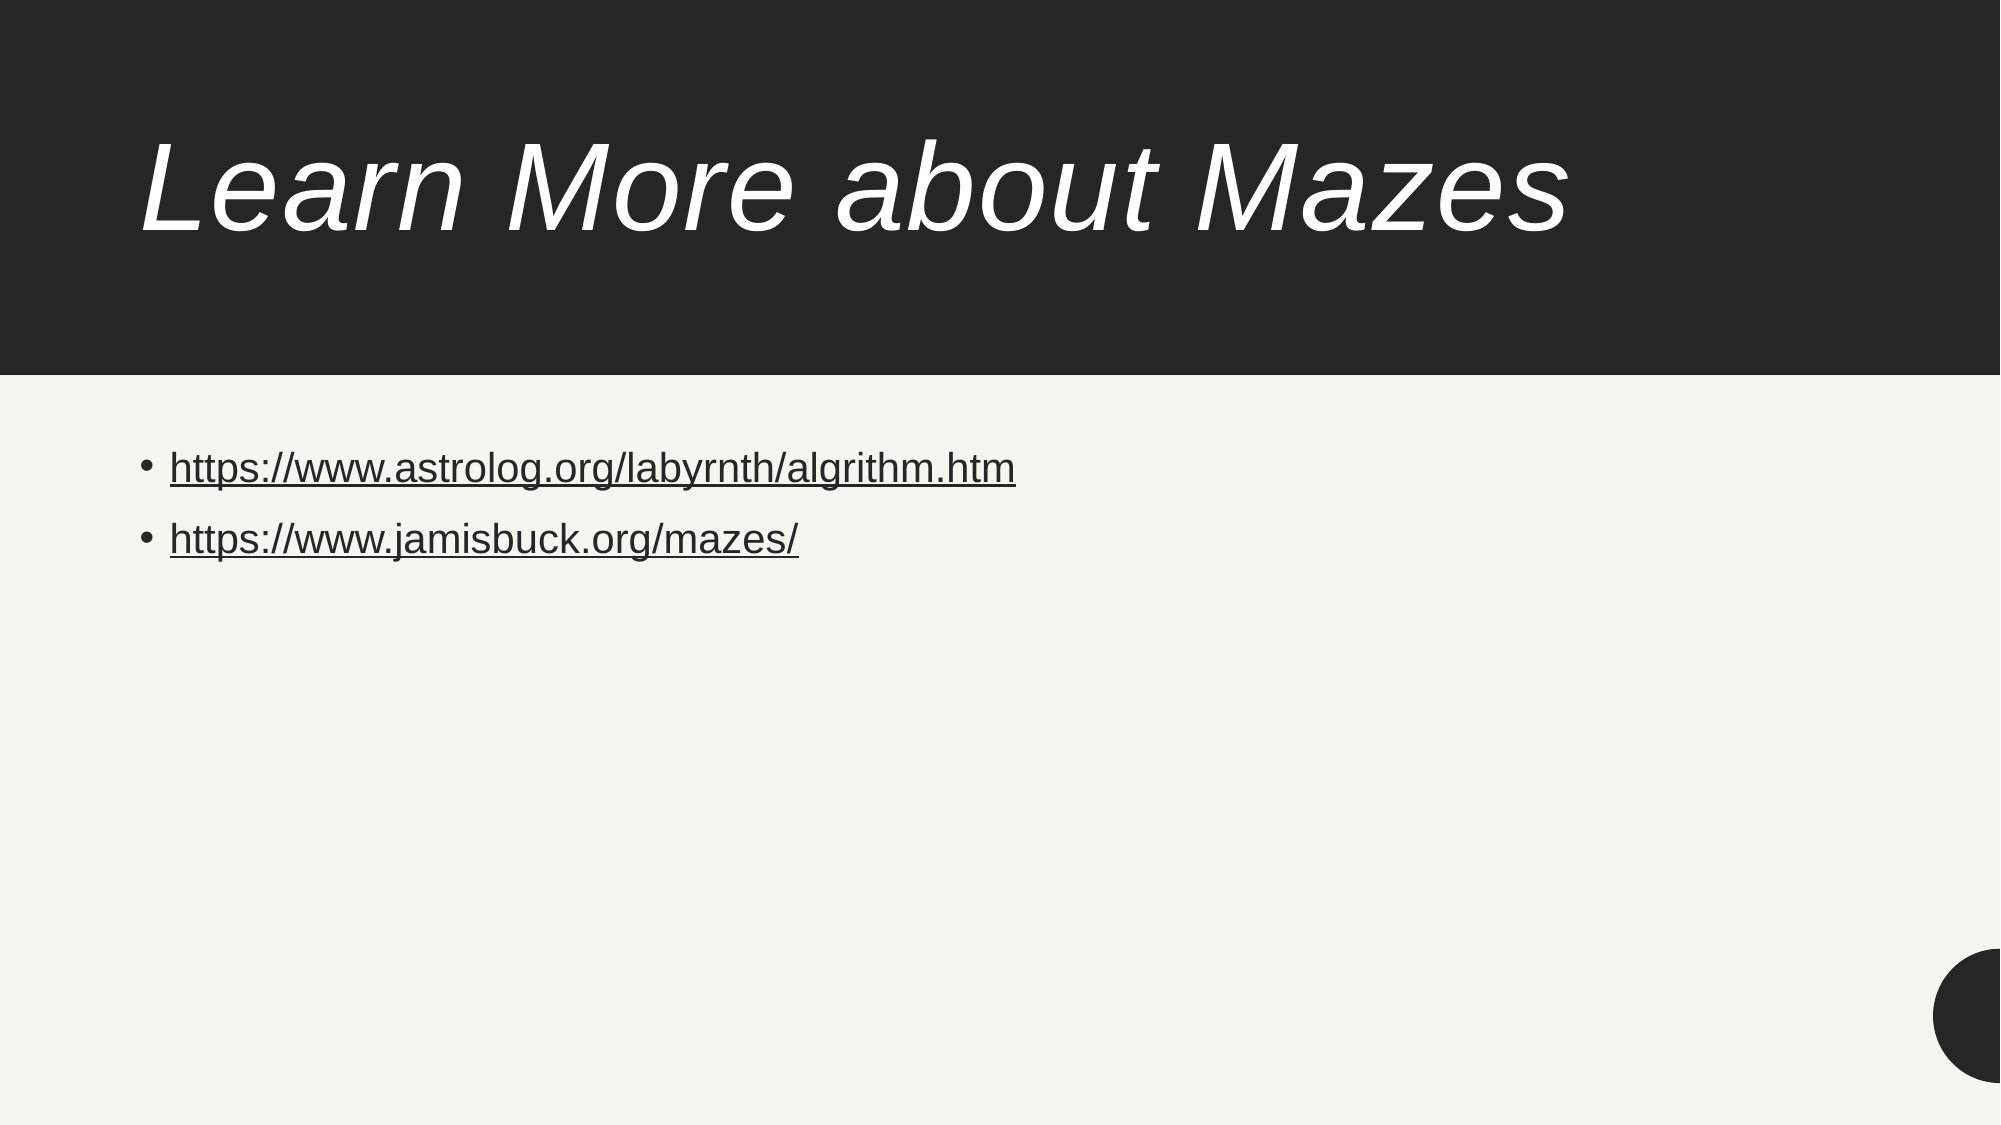

# Learn More about Mazes
https://www.astrolog.org/labyrnth/algrithm.htm
https://www.jamisbuck.org/mazes/